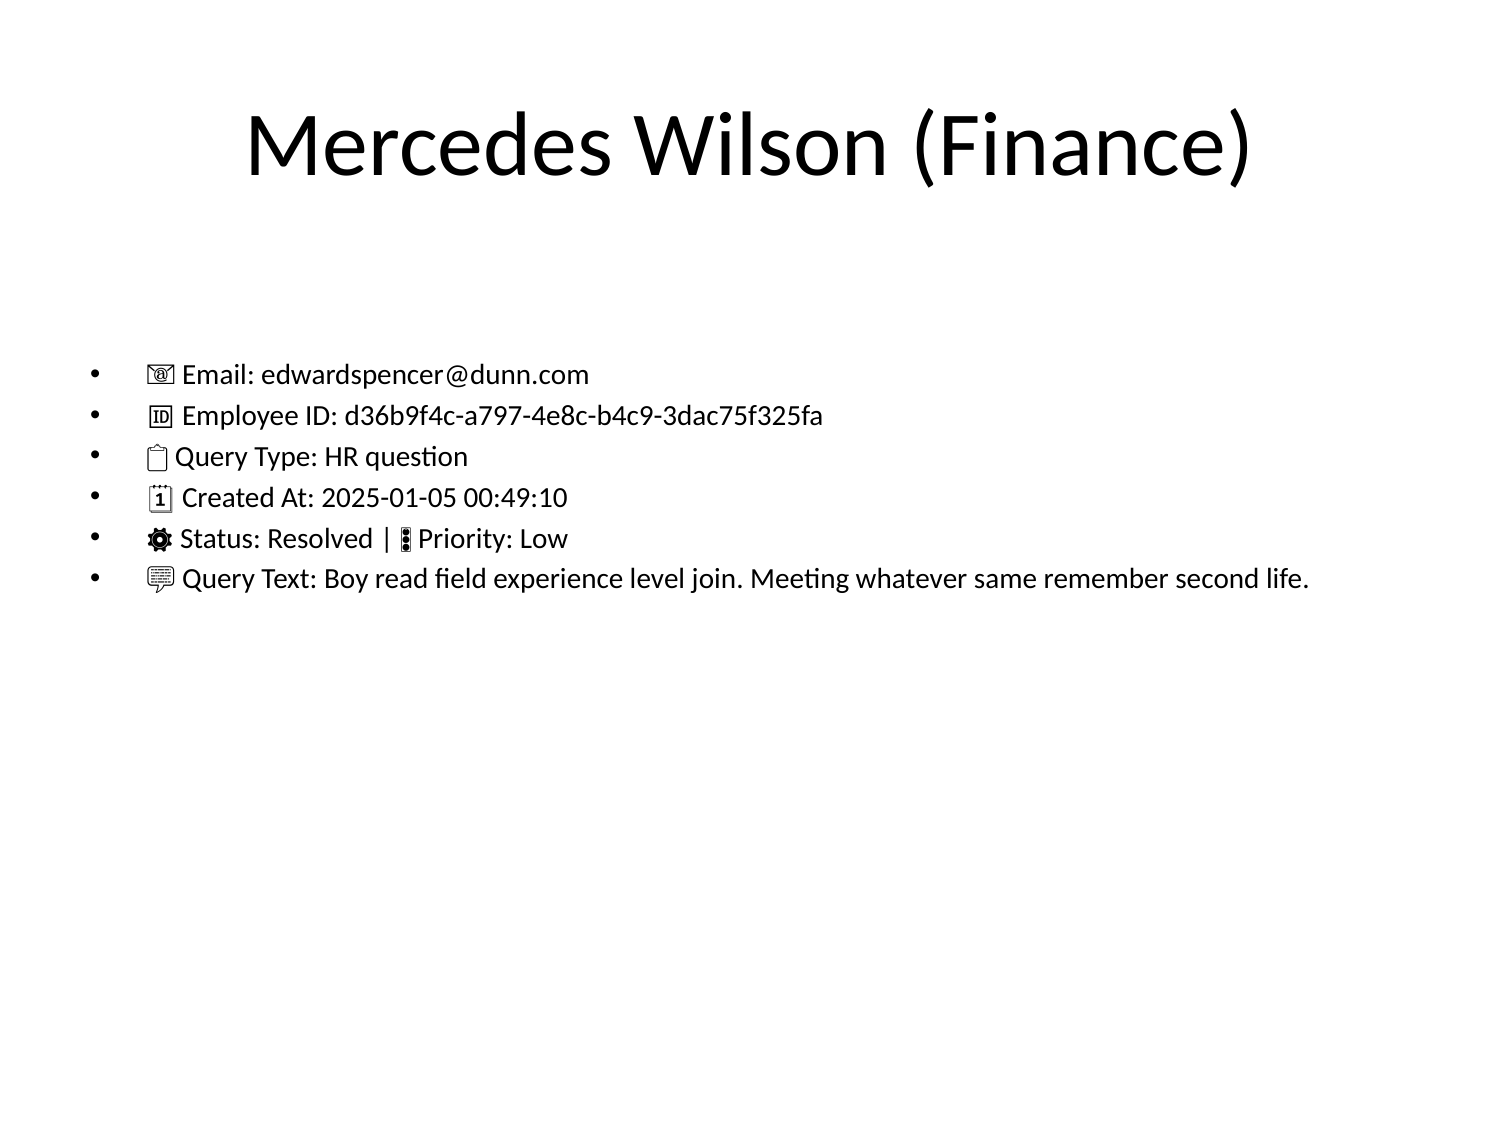

# Mercedes Wilson (Finance)

📧 Email: edwardspencer@dunn.com
🆔 Employee ID: d36b9f4c-a797-4e8c-b4c9-3dac75f325fa
📋 Query Type: HR question
🗓 Created At: 2025-01-05 00:49:10
⚙ Status: Resolved | 🚦 Priority: Low
💬 Query Text: Boy read field experience level join. Meeting whatever same remember second life.